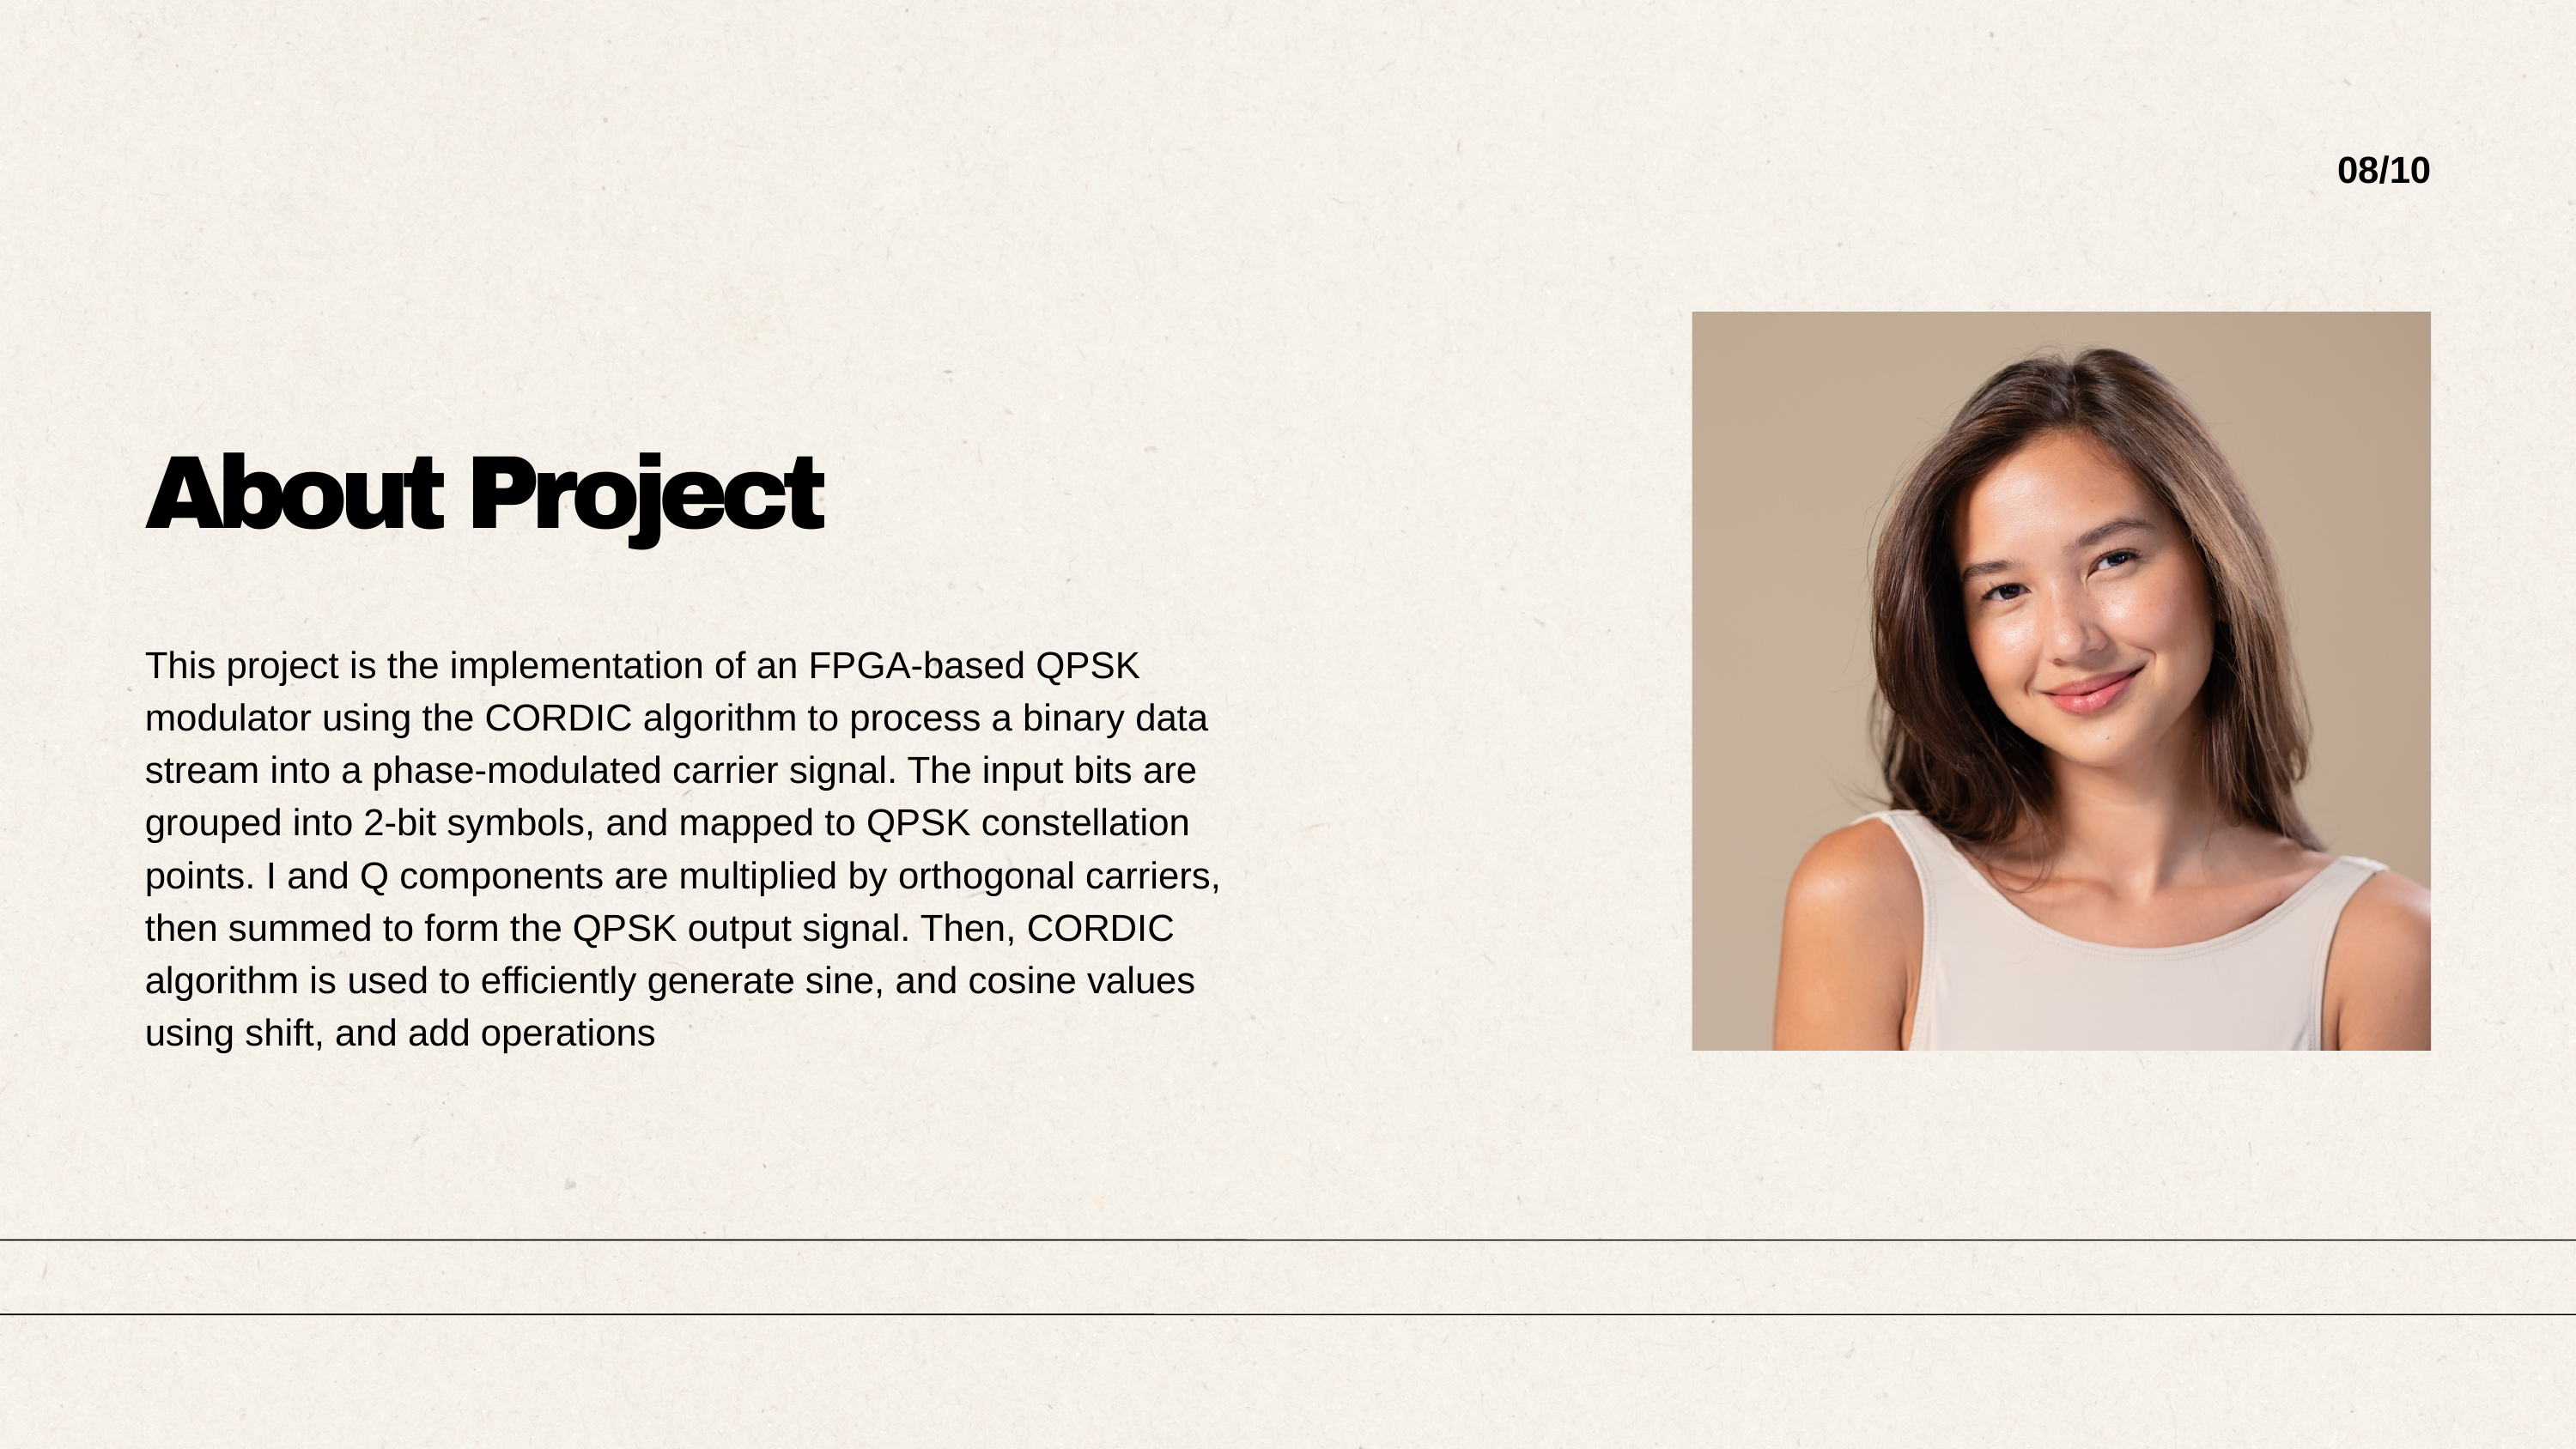

08/10

About Project
This project is the implementation of an FPGA-based QPSK modulator using the CORDIC algorithm to process a binary data stream into a phase-modulated carrier signal. The input bits are grouped into 2-bit symbols, and mapped to QPSK constellation points. I and Q components are multiplied by orthogonal carriers, then summed to form the QPSK output signal. Then, CORDIC algorithm is used to efficiently generate sine, and cosine values using shift, and add operations